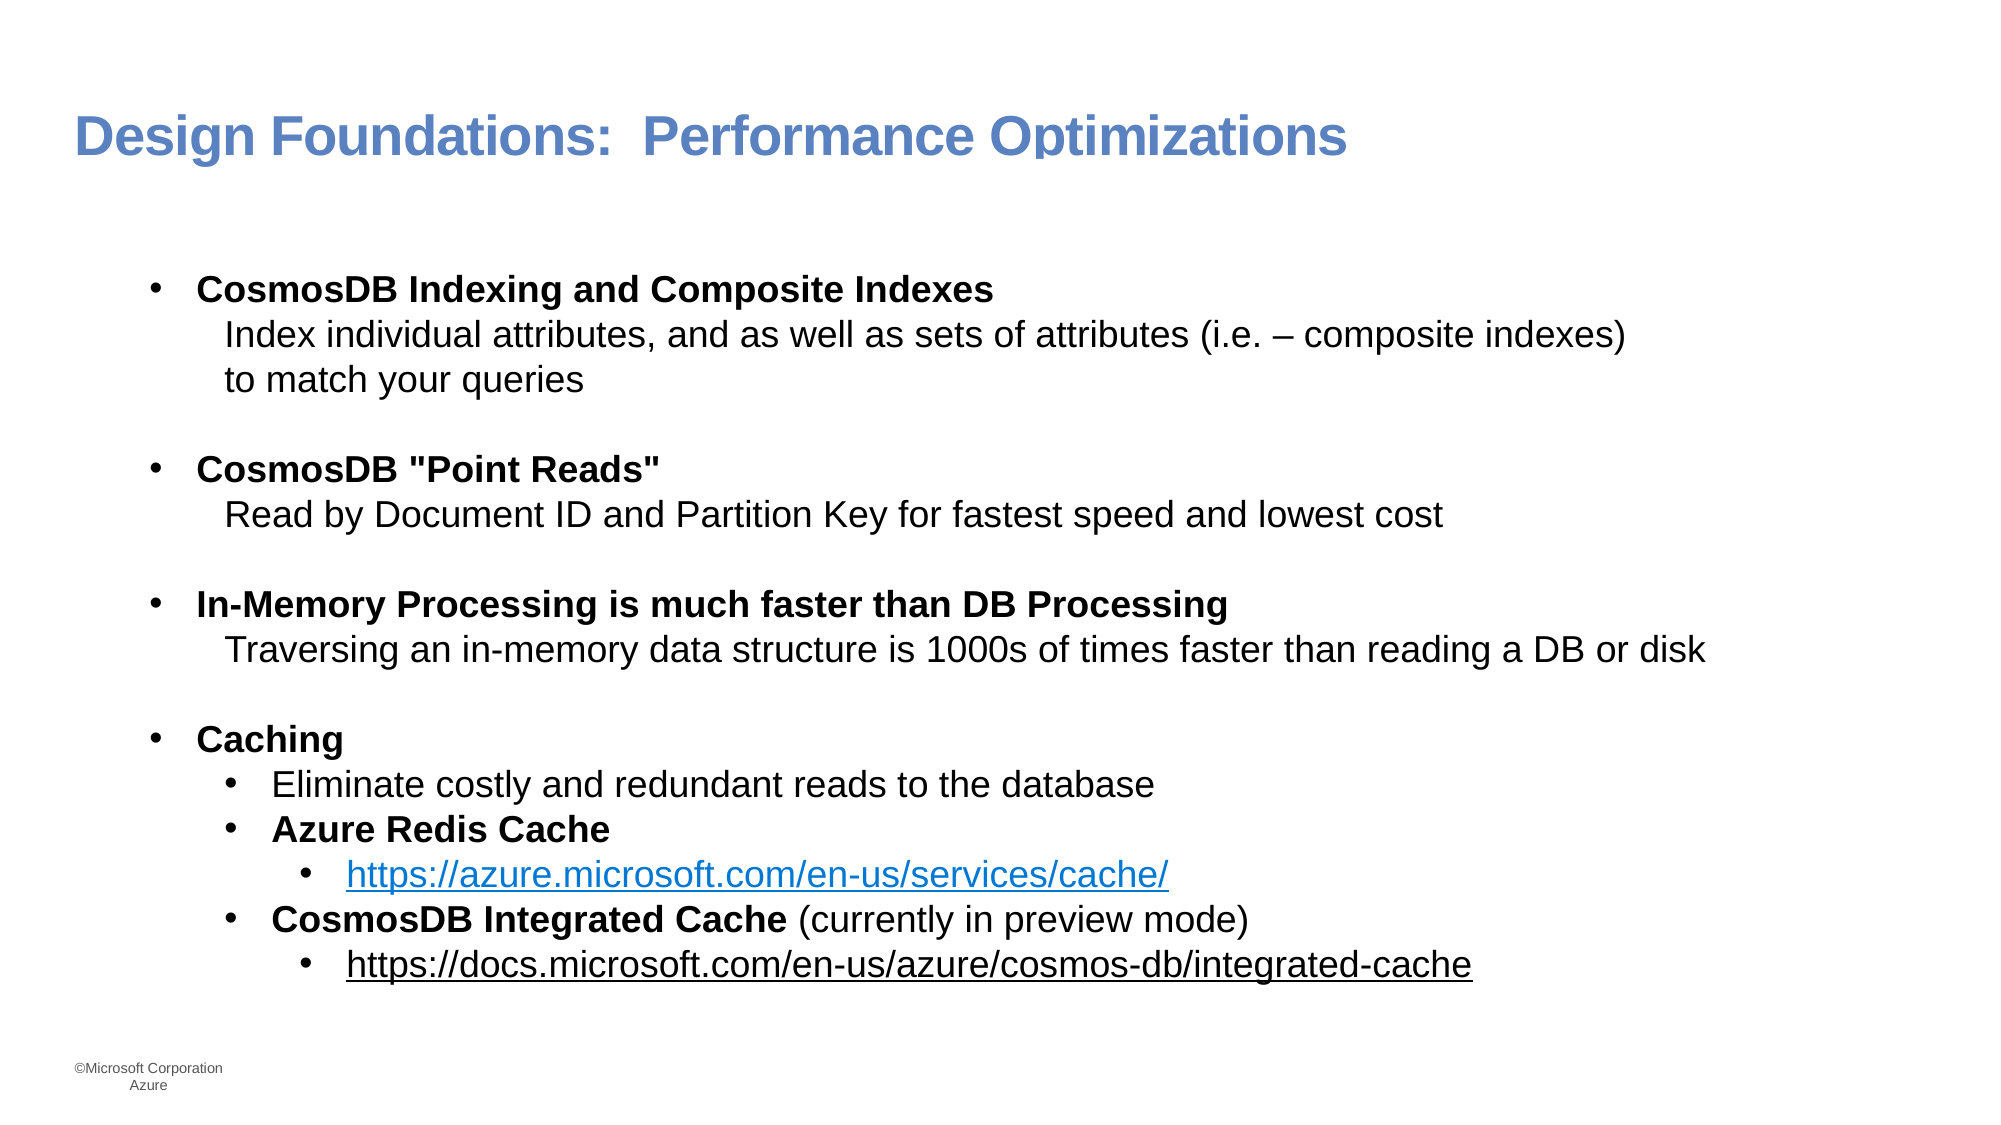

# Design Foundations:  Performance Optimizations

CosmosDB Indexing and Composite Indexes
Index individual attributes, and as well as sets of attributes (i.e. – composite indexes)
to match your queries

CosmosDB "Point Reads"
Read by Document ID and Partition Key for fastest speed and lowest cost

In-Memory Processing is much faster than DB Processing
Traversing an in-memory data structure is 1000s of times faster than reading a DB or disk

Caching
Eliminate costly and redundant reads to the database
Azure Redis Cache
https://azure.microsoft.com/en-us/services/cache/
CosmosDB Integrated Cache (currently in preview mode)
https://docs.microsoft.com/en-us/azure/cosmos-db/integrated-cache